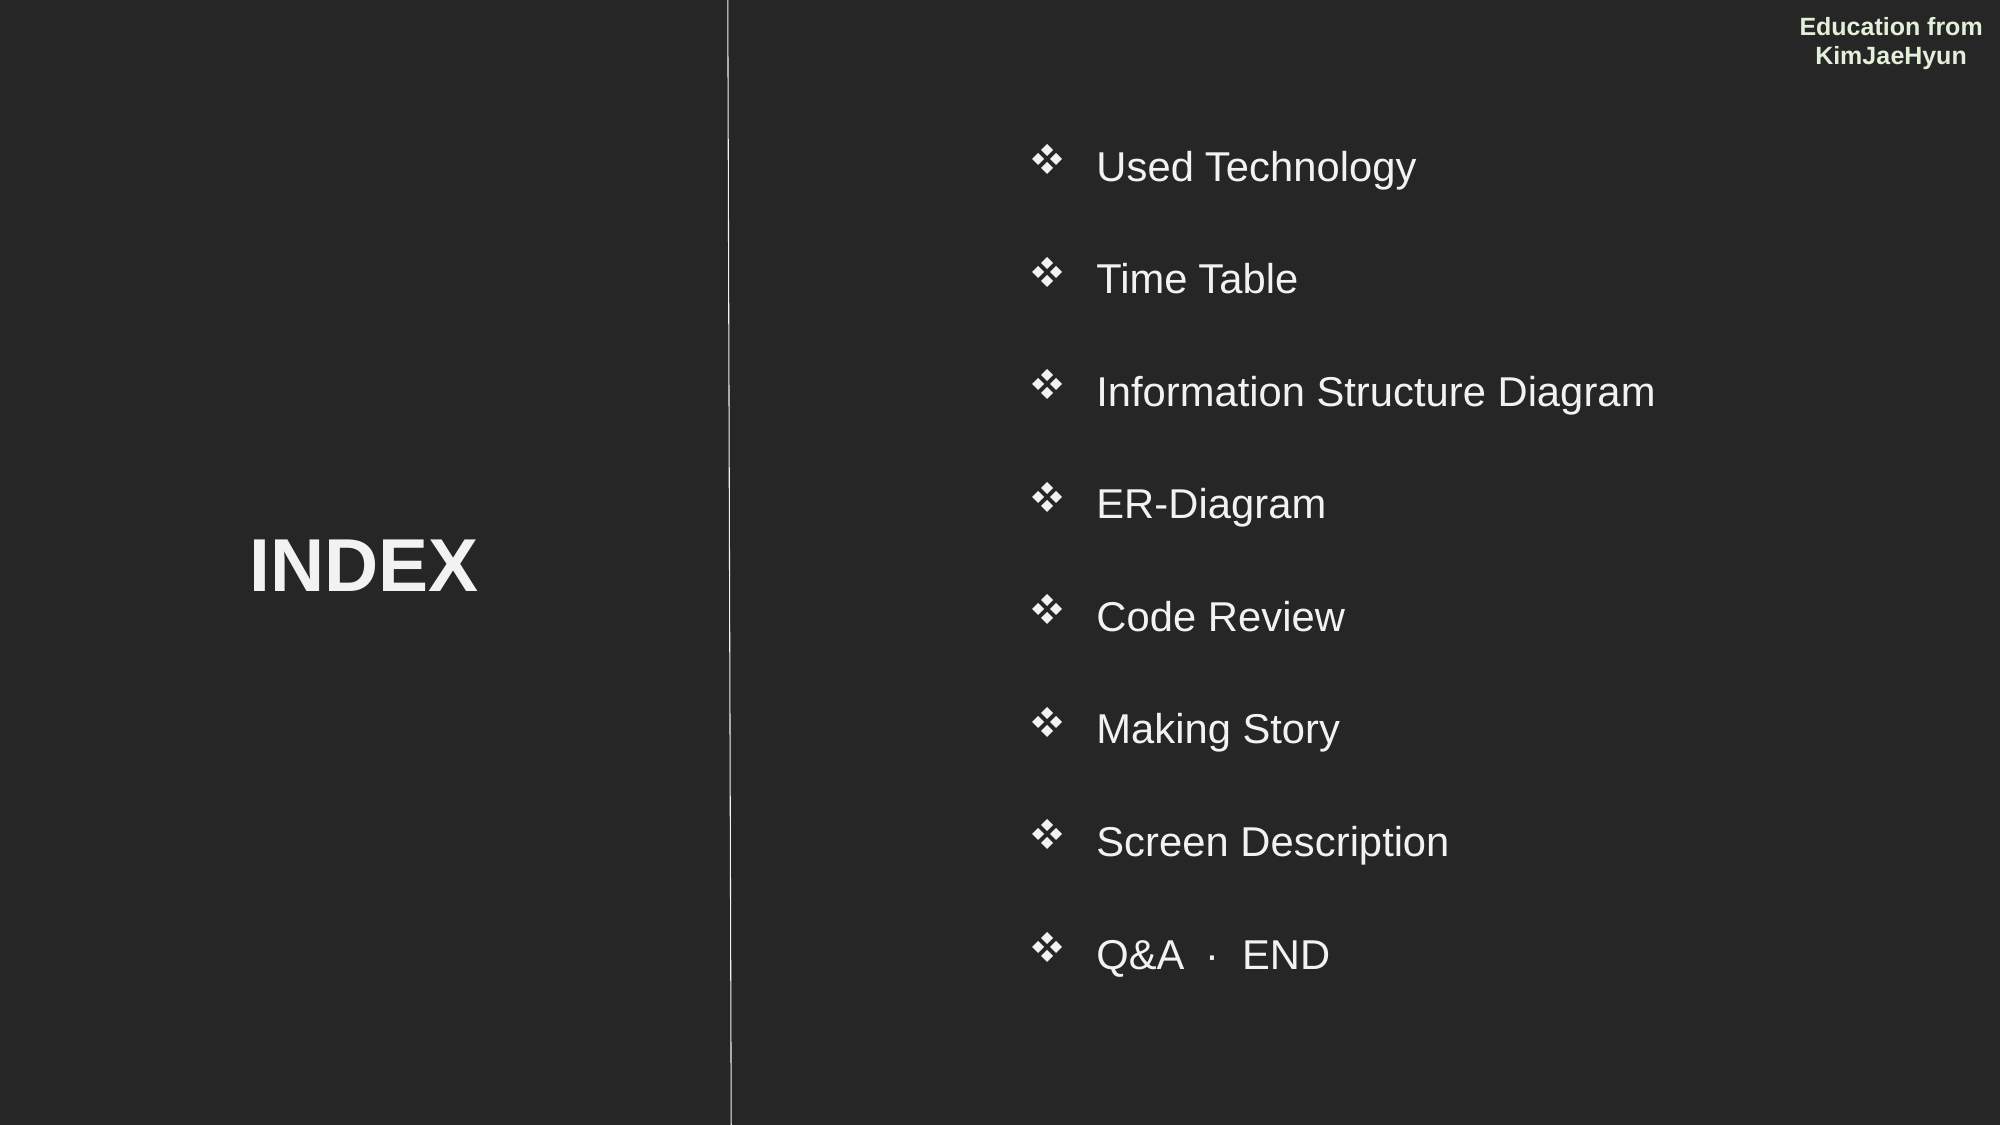

Education from KimJaeHyun
 Used Technology

 Time Table

 Information Structure Diagram

 ER-Diagram

 Code Review

 Making Story

 Screen Description

 Q&A  ·  END
INDEX